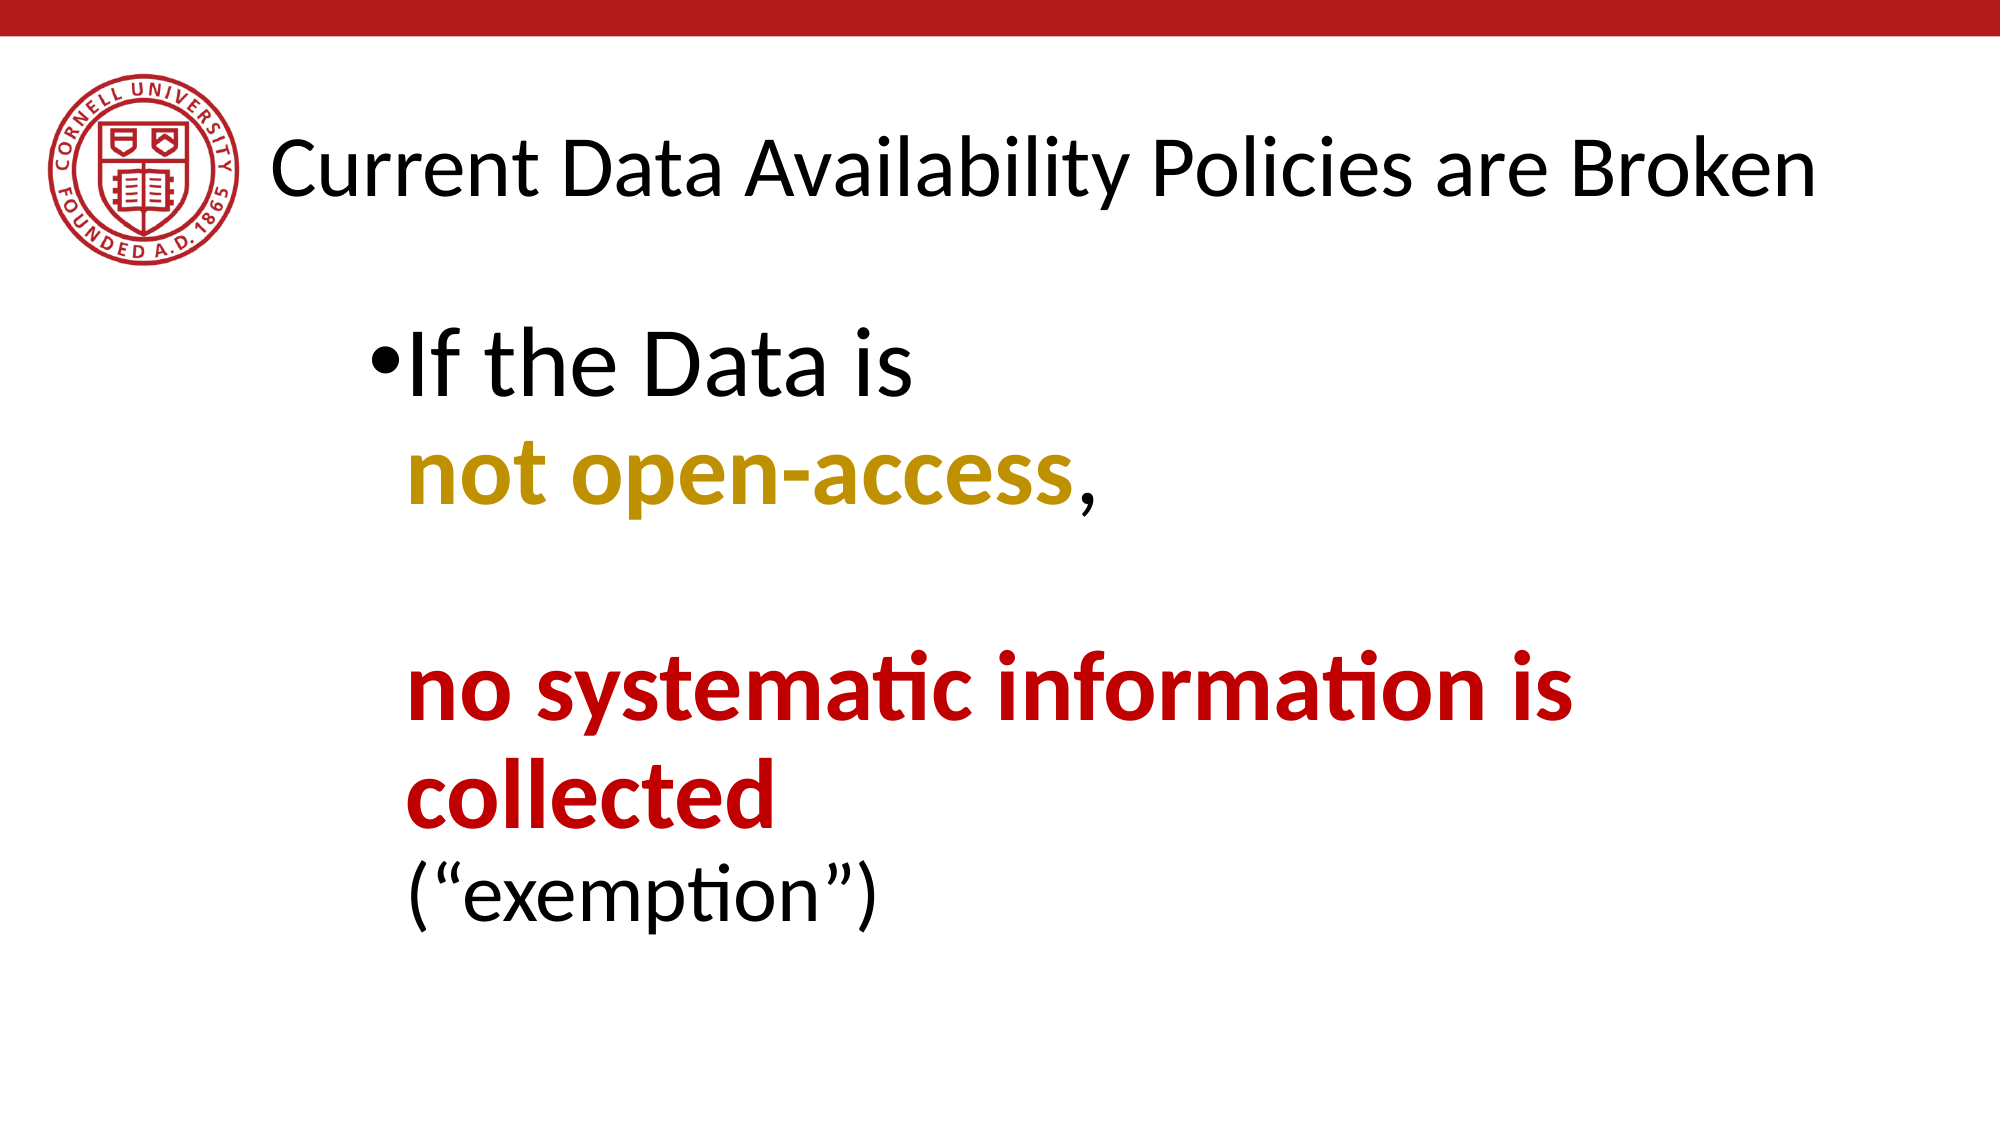

# Current Data Availability Policies are Broken
If the Data is
not open-access,
no systematic information is collected
(“exemption”)